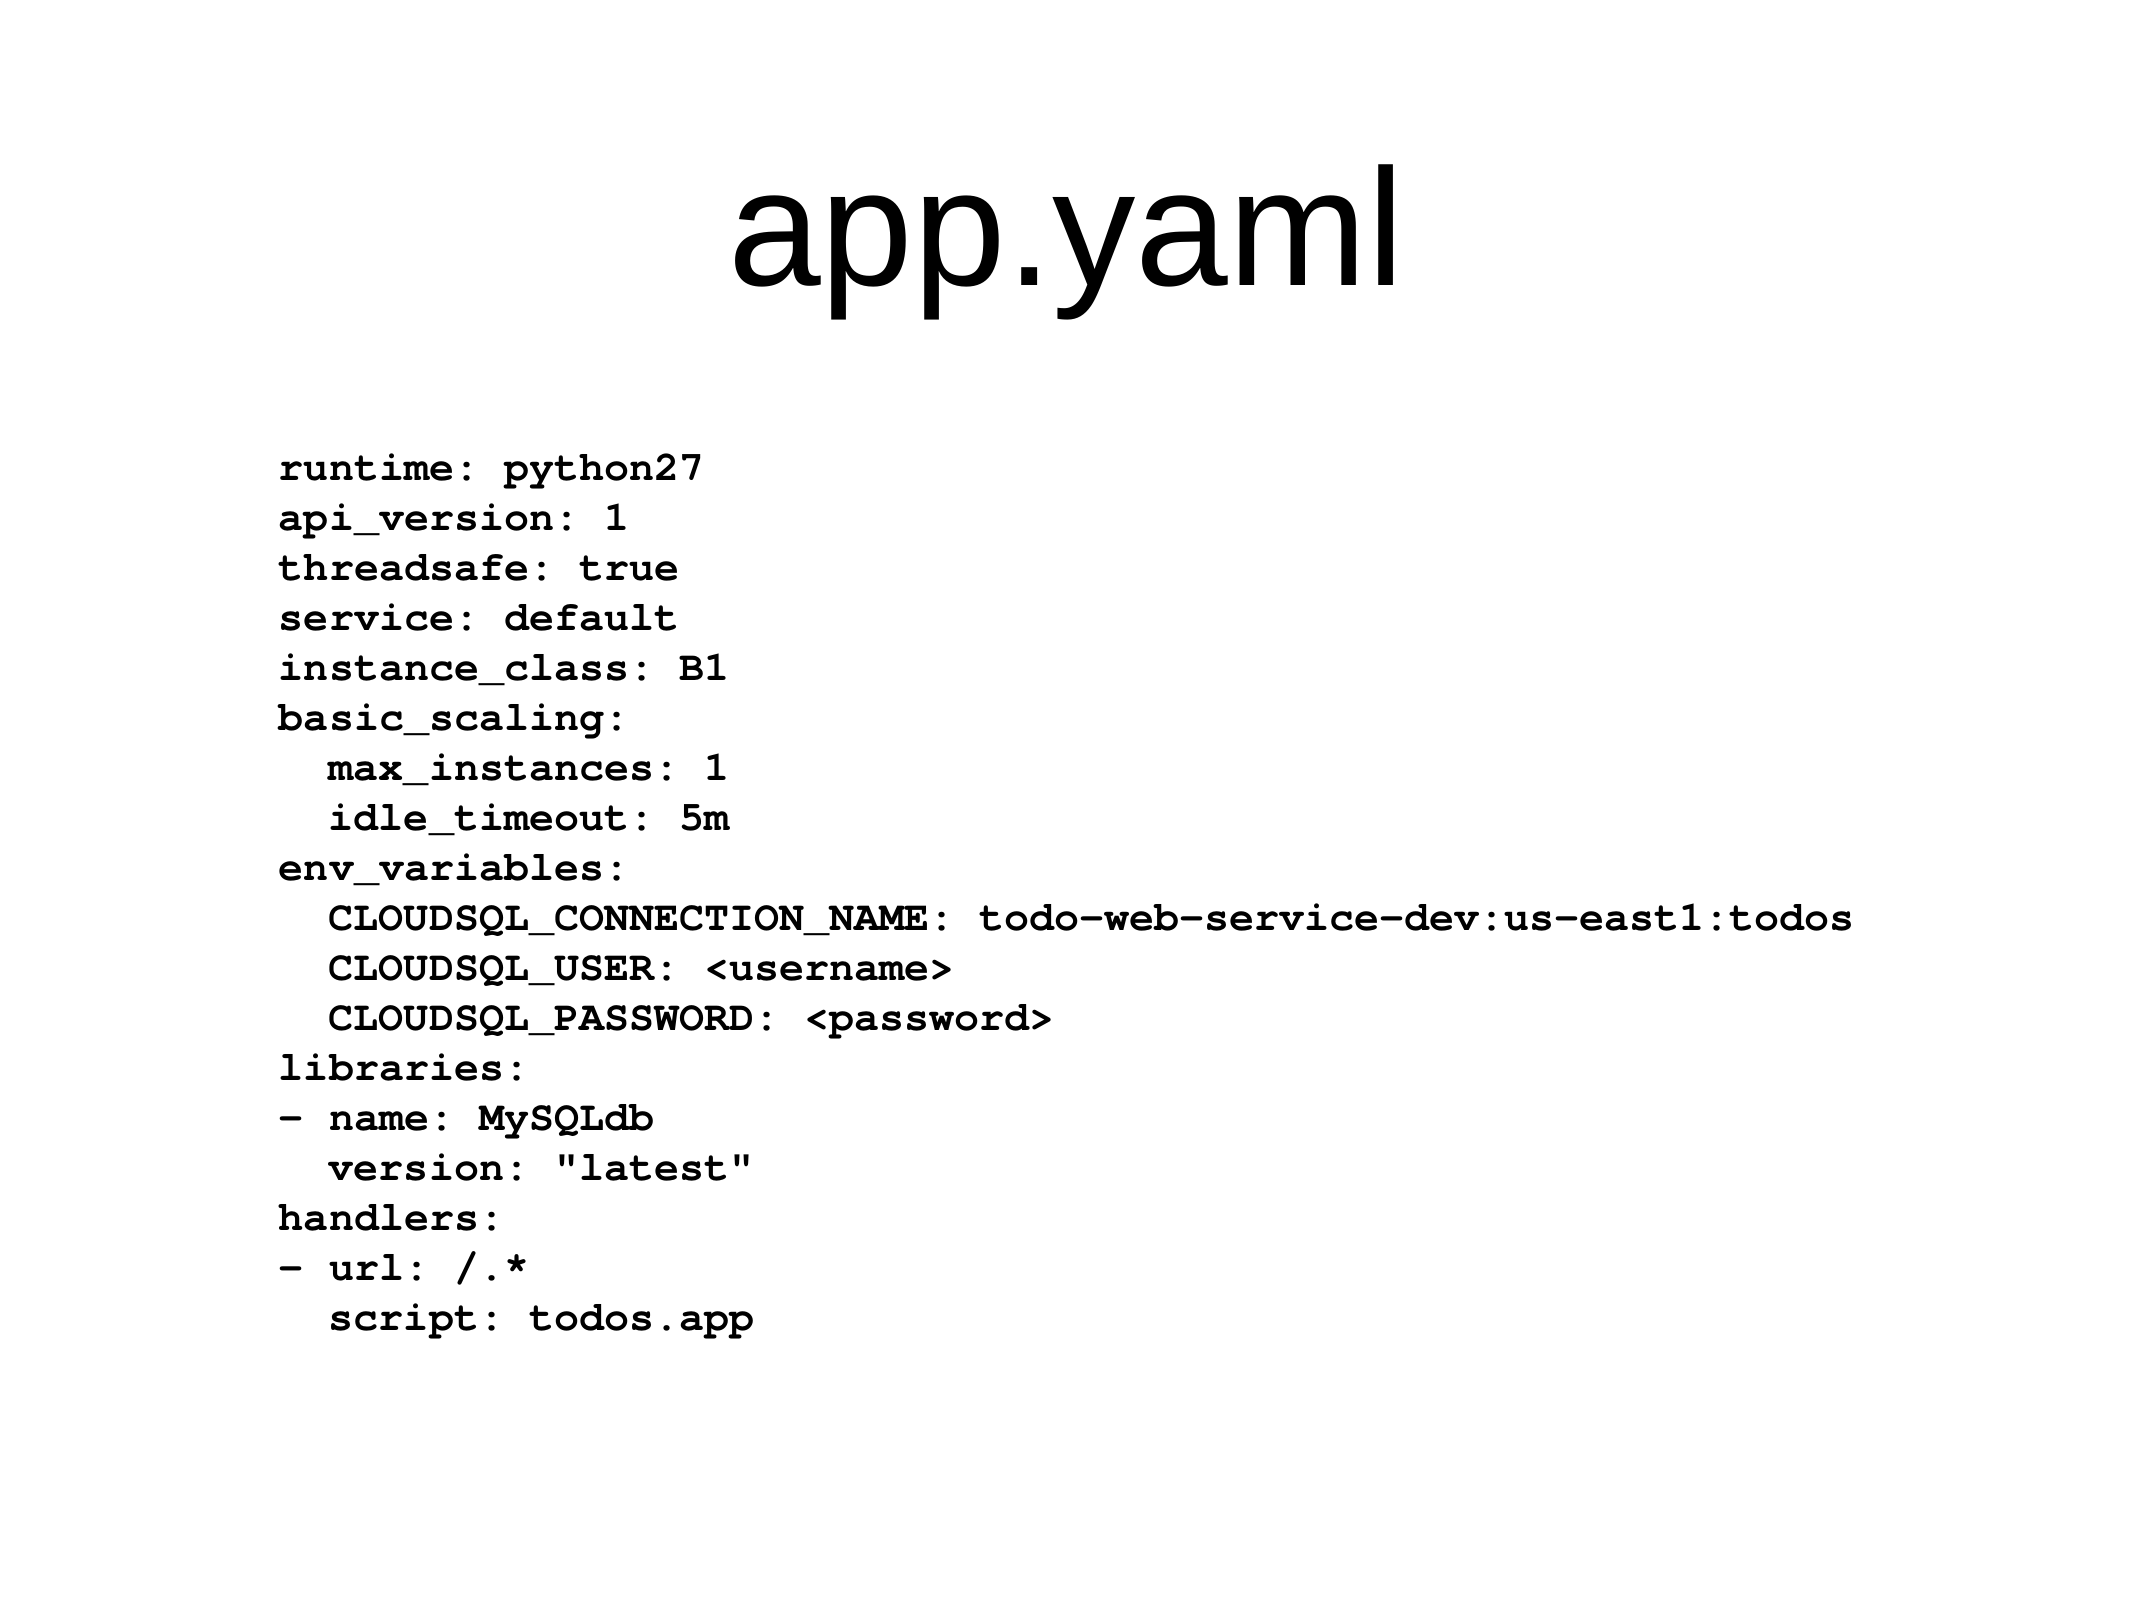

# app.yaml
runtime: python27
api_version: 1
threadsafe: true
service: default
instance_class: B1
basic_scaling:
  max_instances: 1
  idle_timeout: 5m
env_variables:
  CLOUDSQL_CONNECTION_NAME: todo-web-service-dev:us-east1:todos
  CLOUDSQL_USER: <username>
  CLOUDSQL_PASSWORD: <password>
libraries:
- name: MySQLdb
  version: "latest"
handlers:
- url: /.*
  script: todos.app